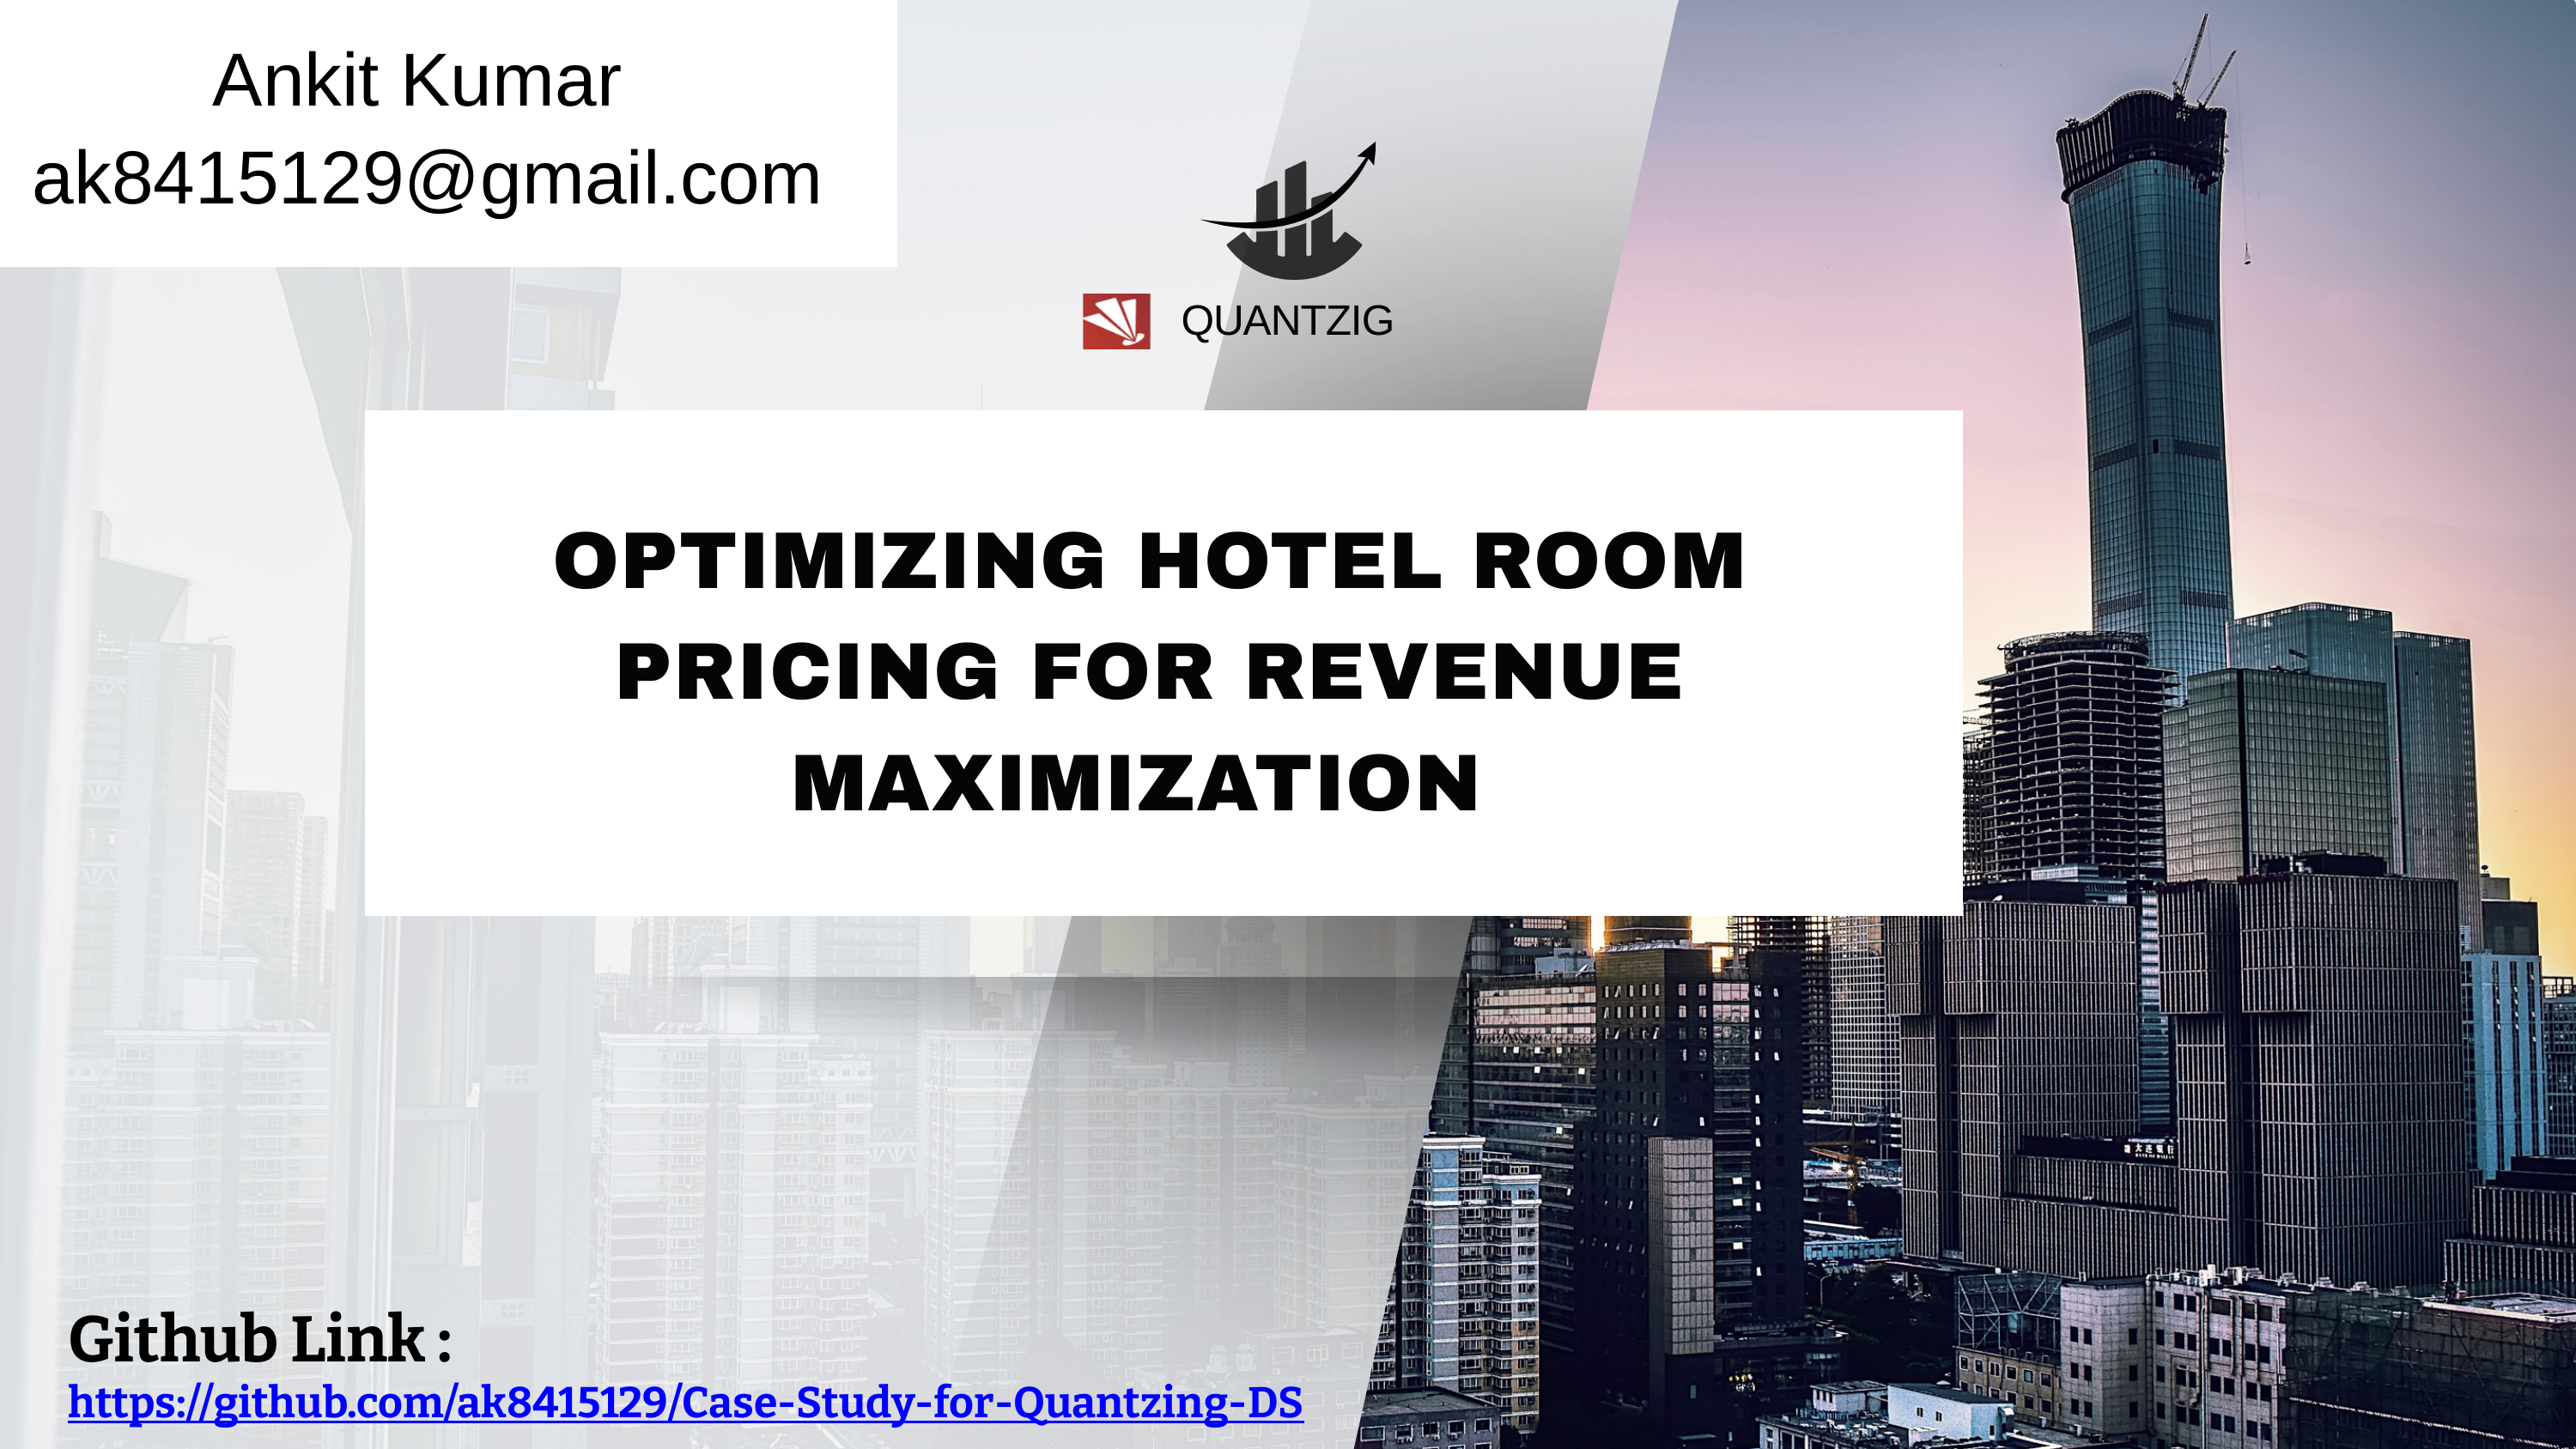

Ankit Kumar
ak8415129@gmail.com

QUANTZIG

OPTIMIZING HOTEL ROOM PRICING FOR REVENUE MAXIMIZATION

Github Link :
https://github.com/ak8415129/Case-Study-for-Quantzing-DS